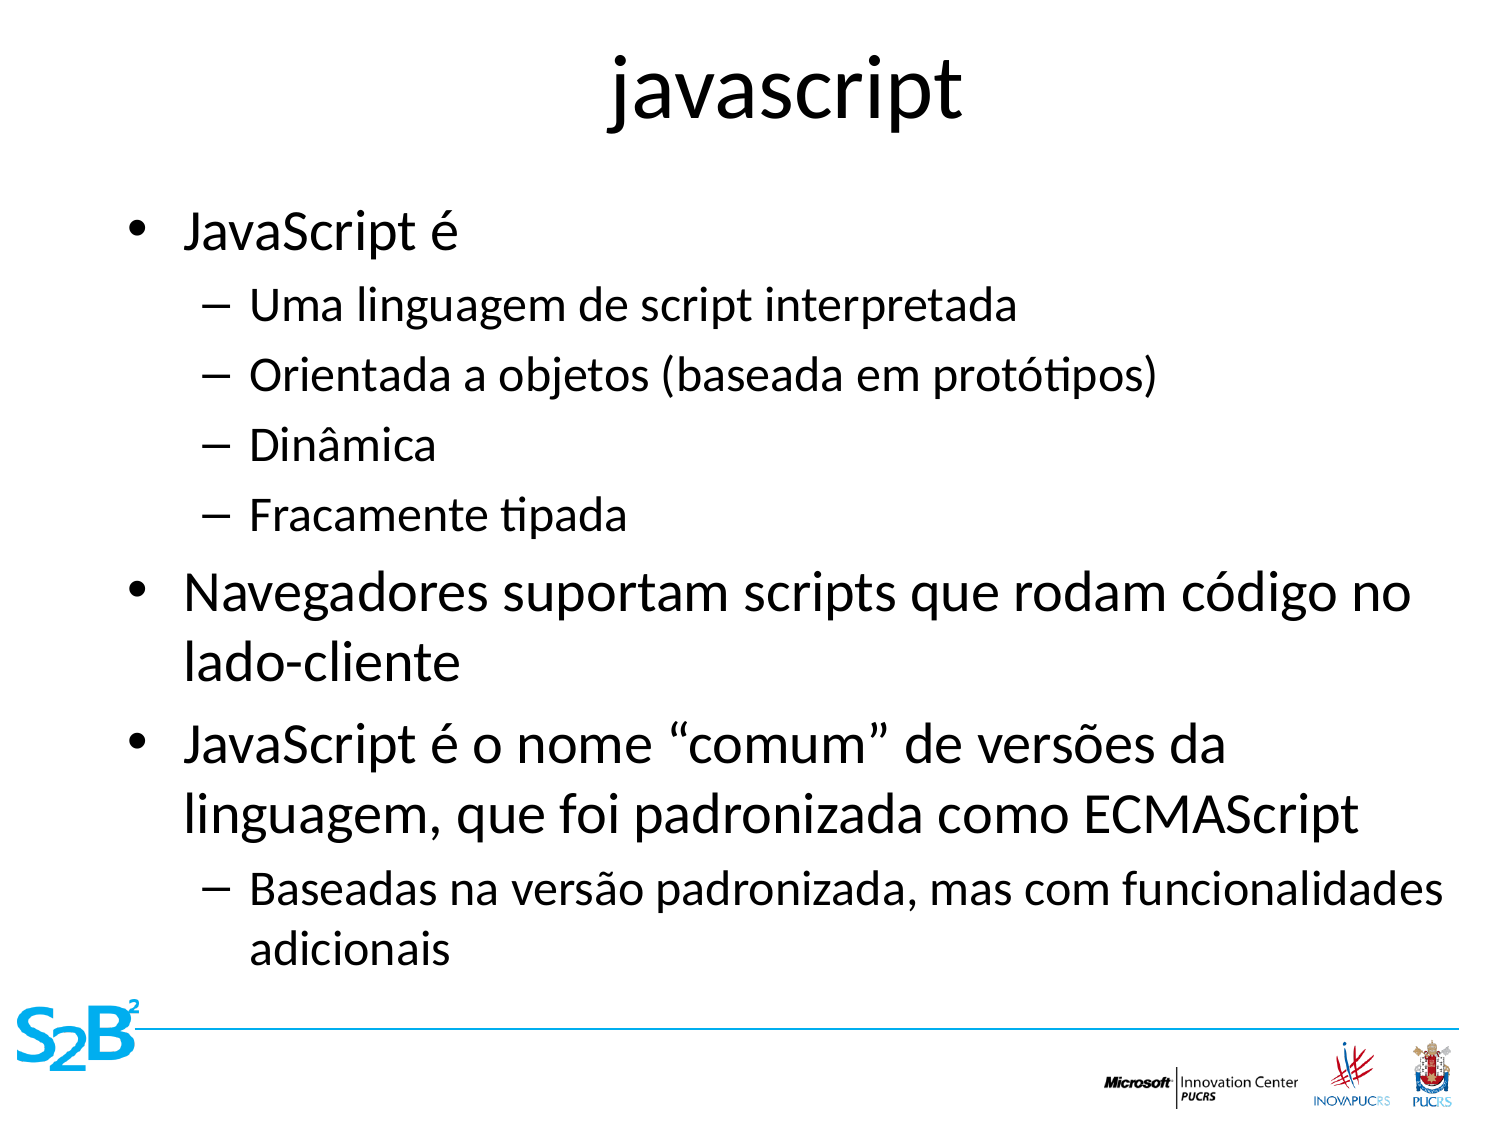

# javascript
JavaScript é
Uma linguagem de script interpretada
Orientada a objetos (baseada em protótipos)
Dinâmica
Fracamente tipada
Navegadores suportam scripts que rodam código no lado-cliente
JavaScript é o nome “comum” de versões da linguagem, que foi padronizada como ECMAScript
Baseadas na versão padronizada, mas com funcionalidades adicionais